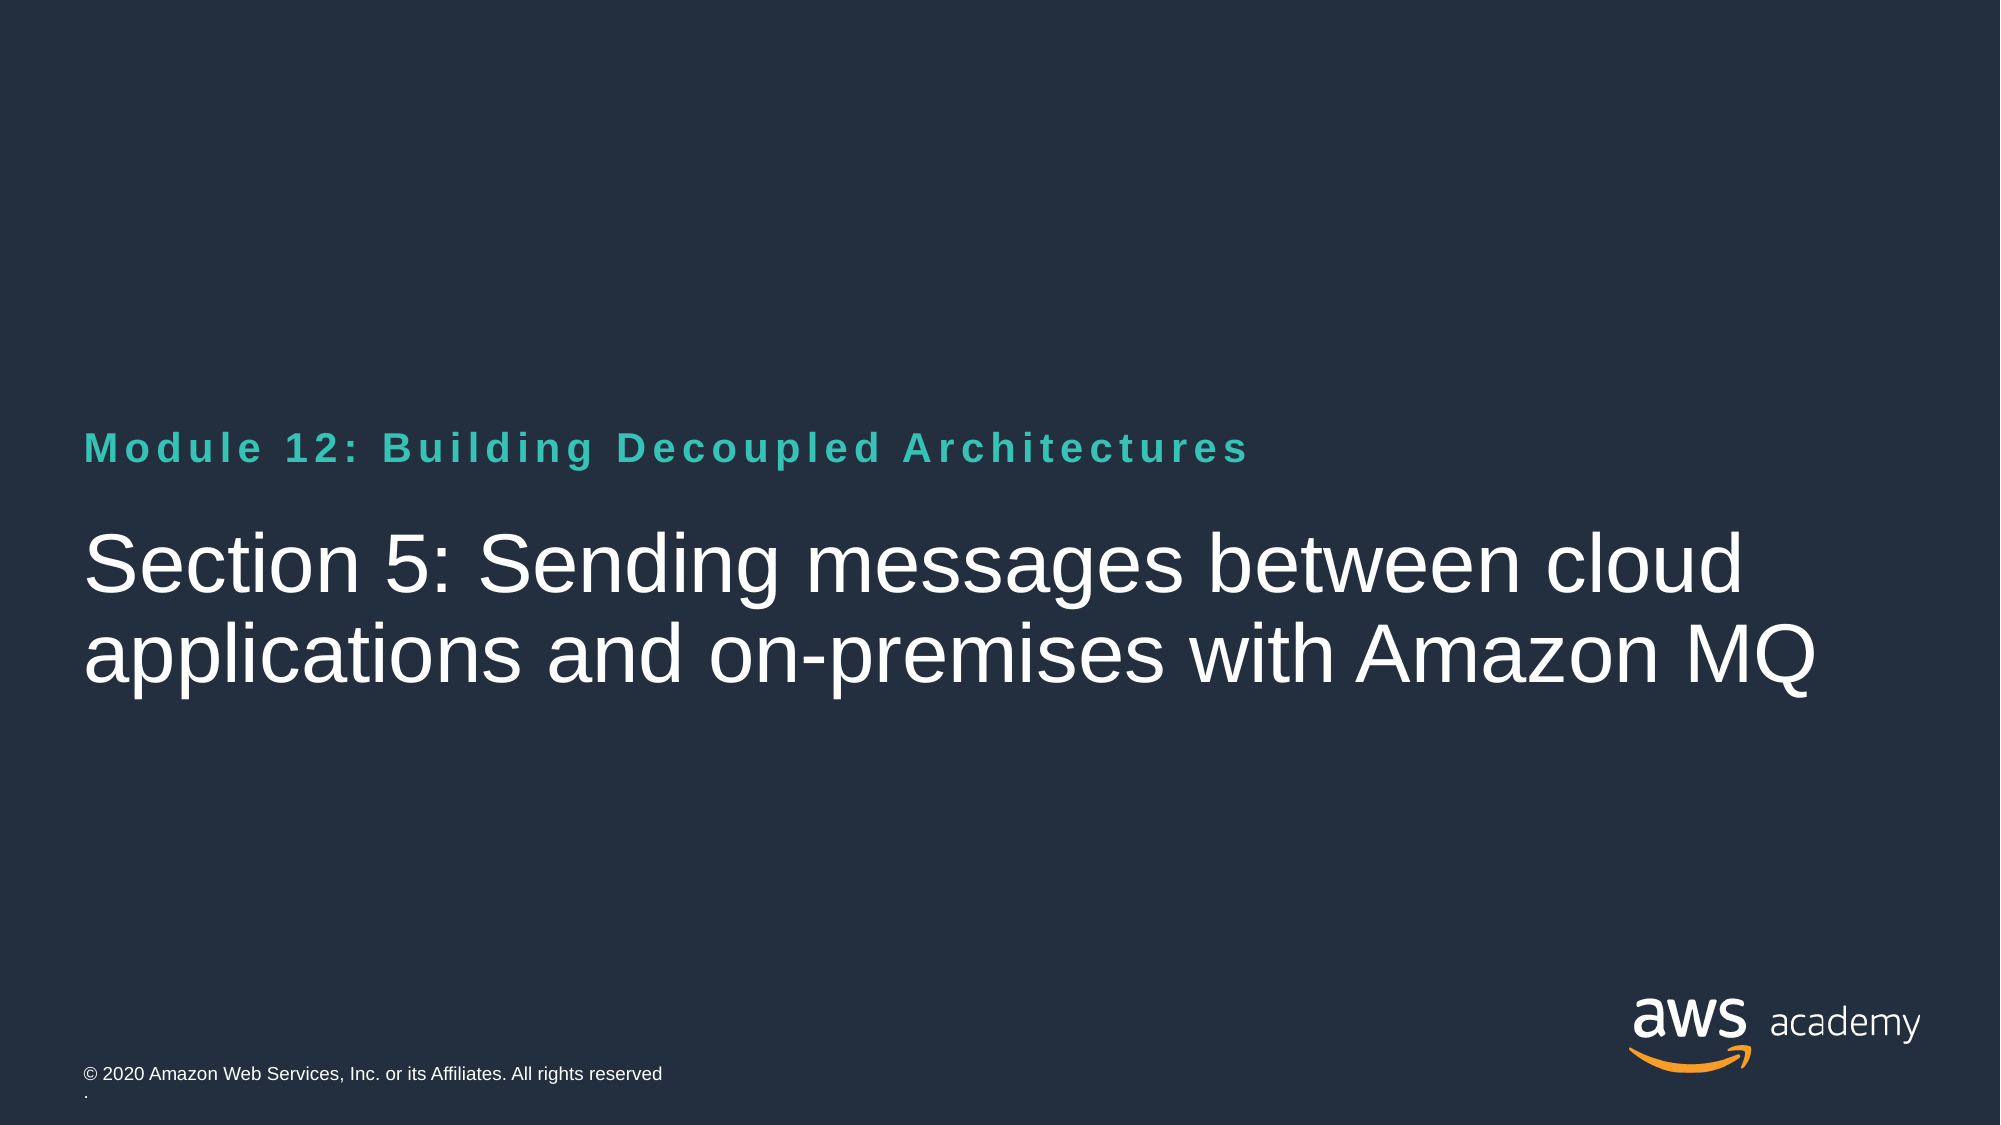

Module 12: Building Decoupled Architectures
# Section 5: Sending messages between cloud applications and on-premises with Amazon MQ
© 2020 Amazon Web Services, Inc. or its Affiliates. All rights reserved.